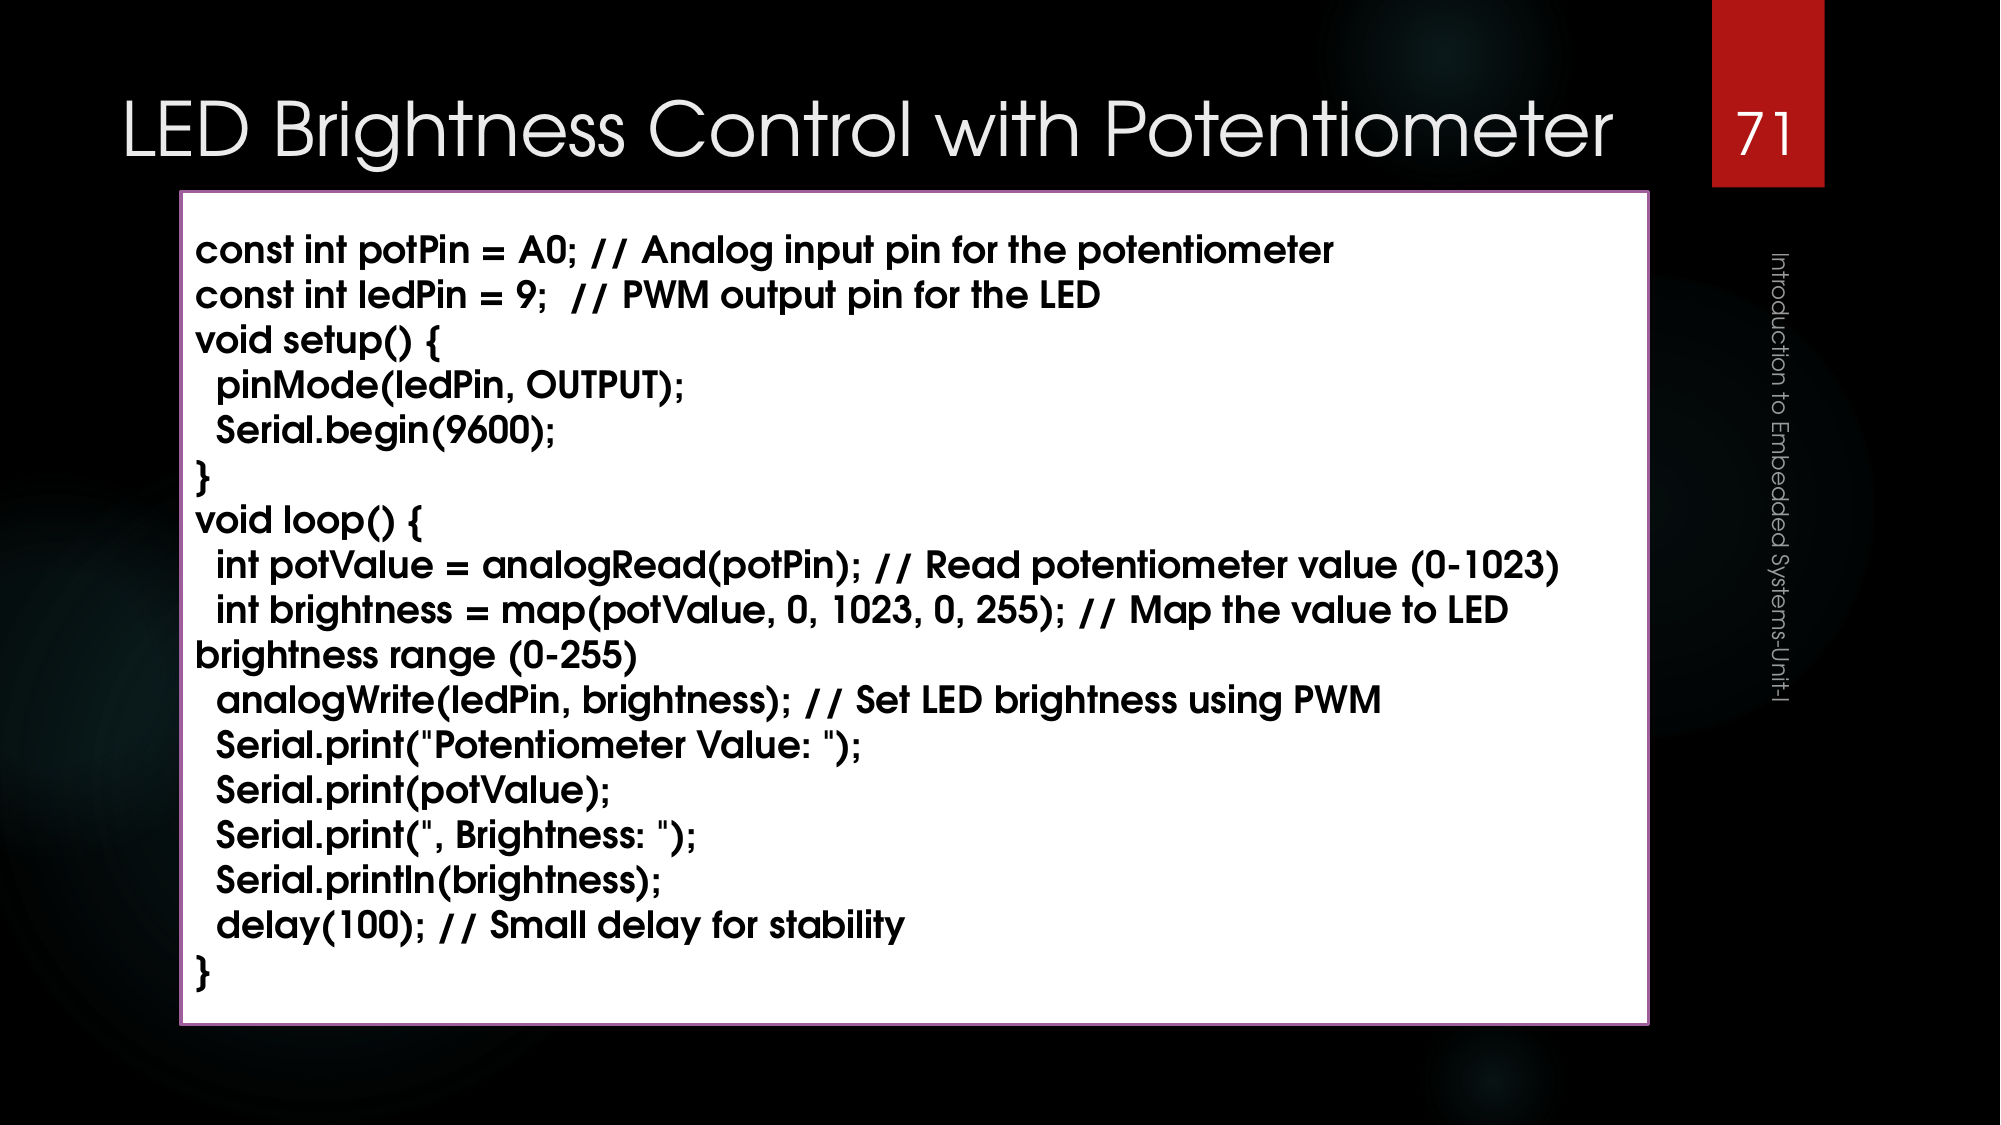

71
# LED Brightness Control with Potentiometer

const int potPin = A0; // Analog input pin for the potentiometer
const int ledPin = 9;  // PWM output pin for the LED
void setup() {
  pinMode(ledPin, OUTPUT);
  Serial.begin(9600);
}
void loop() {
  int potValue = analogRead(potPin); // Read potentiometer value (0-1023)
  int brightness = map(potValue, 0, 1023, 0, 255); // Map the value to LED brightness range (0-255)
  analogWrite(ledPin, brightness); // Set LED brightness using PWM
  Serial.print("Potentiometer Value: ");
  Serial.print(potValue);
  Serial.print(", Brightness: ");
  Serial.println(brightness);
  delay(100); // Small delay for stability
}
Introduction to Embedded Systems-Unit-I